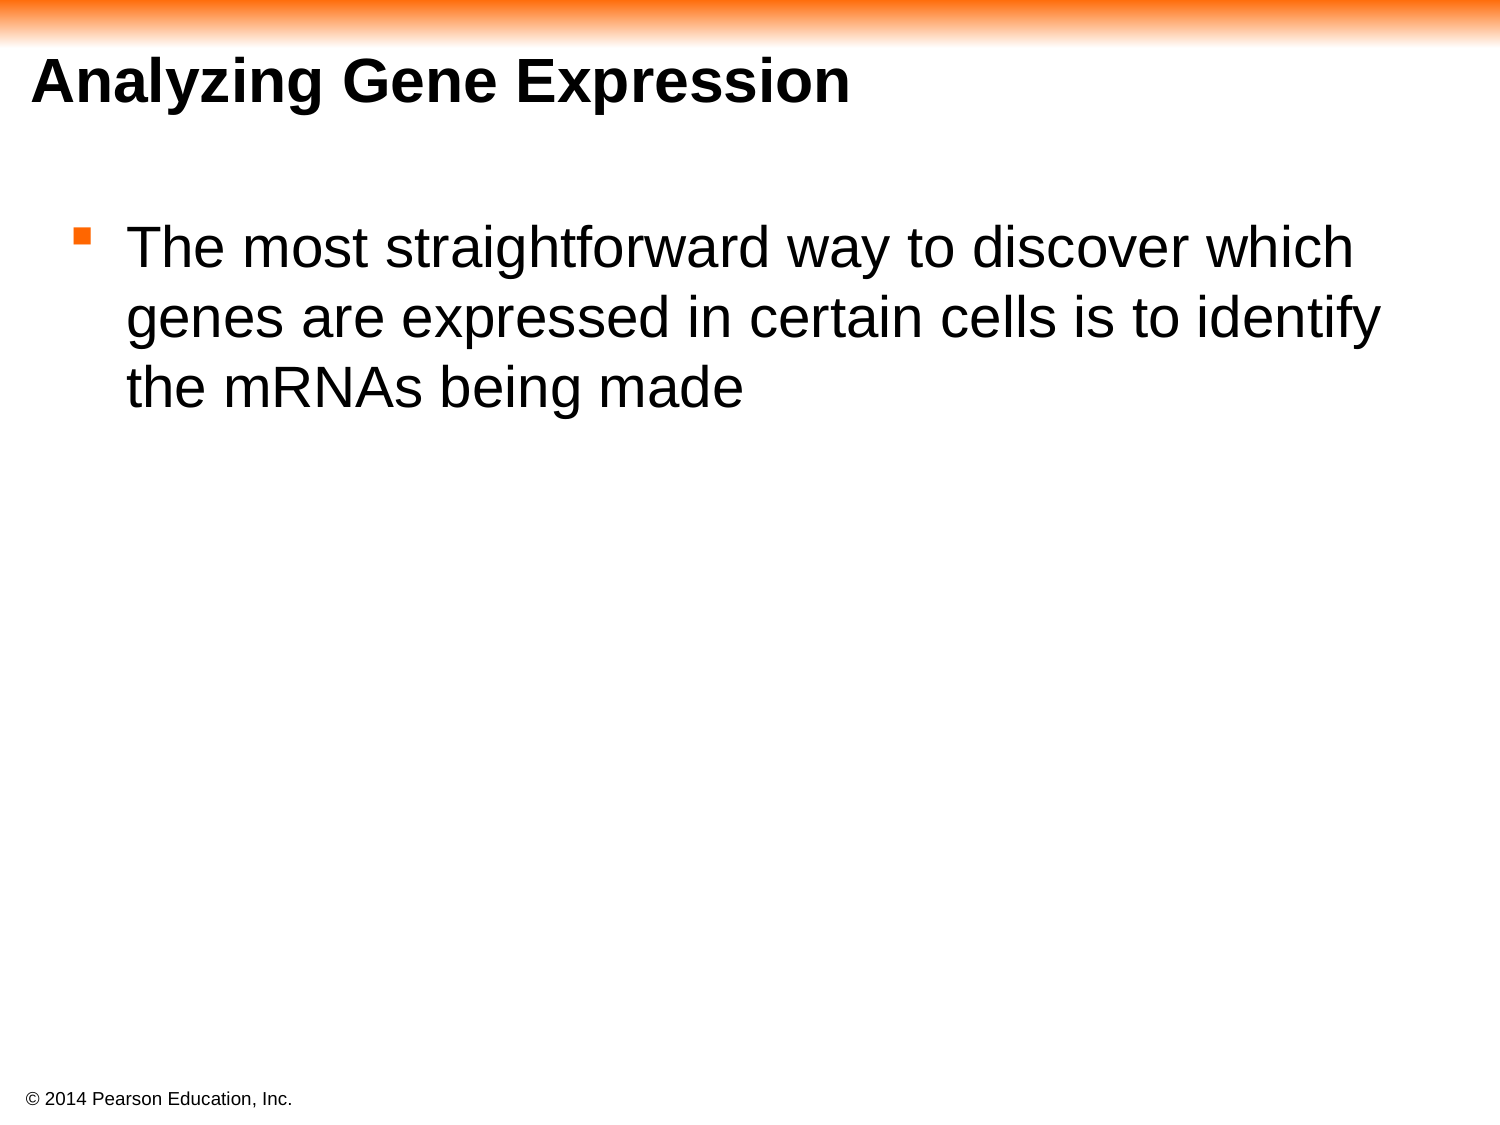

# Analyzing Gene Expression
The most straightforward way to discover which genes are expressed in certain cells is to identify the mRNAs being made